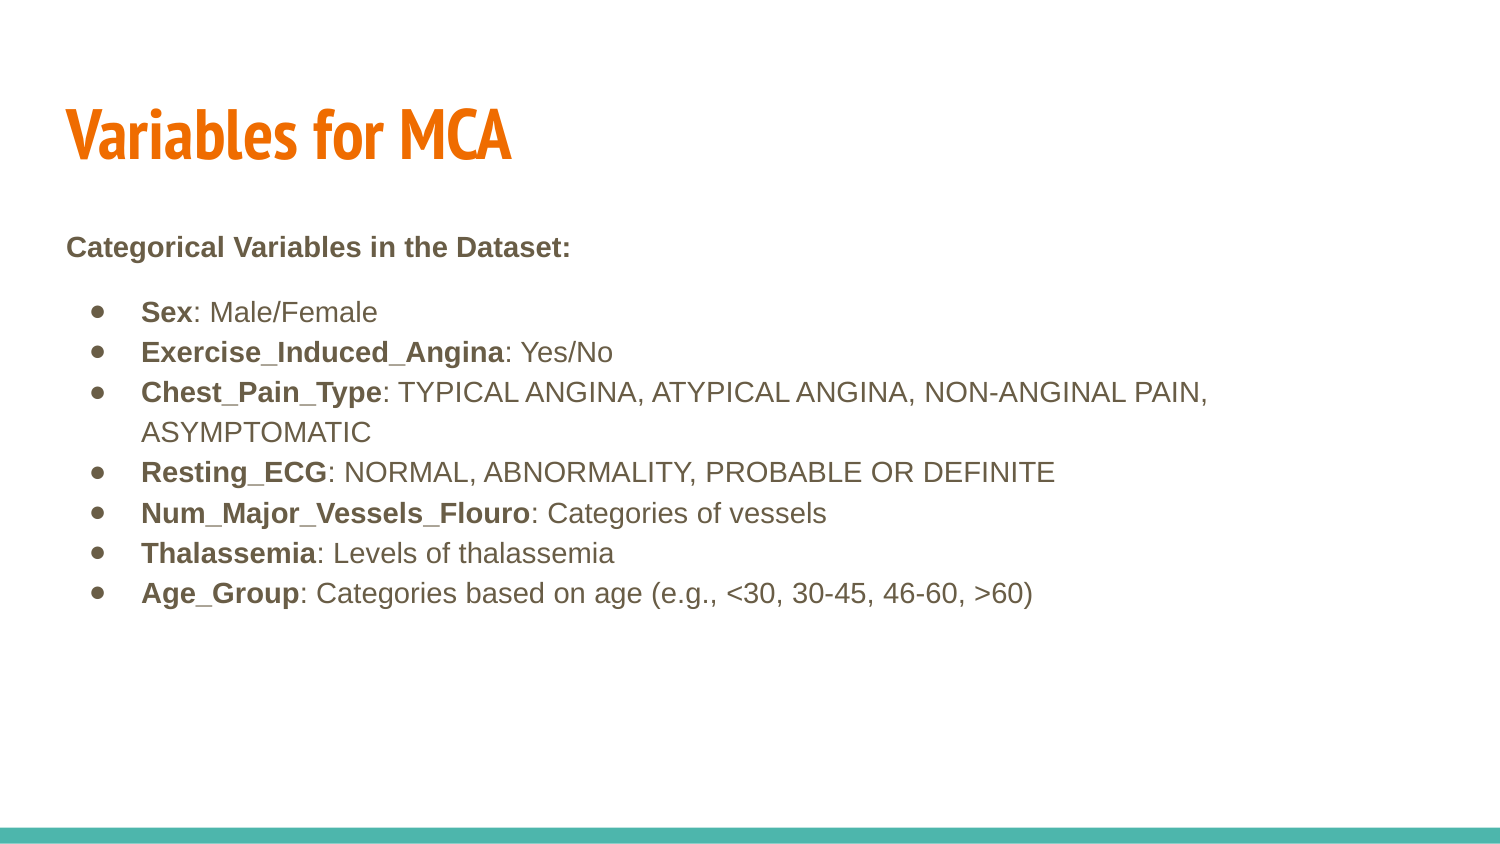

# Variables for MCA

Categorical Variables in the Dataset:
Sex: Male/Female
Exercise_Induced_Angina: Yes/No
Chest_Pain_Type: TYPICAL ANGINA, ATYPICAL ANGINA, NON-ANGINAL PAIN, ASYMPTOMATIC
Resting_ECG: NORMAL, ABNORMALITY, PROBABLE OR DEFINITE
Num_Major_Vessels_Flouro: Categories of vessels
Thalassemia: Levels of thalassemia
Age_Group: Categories based on age (e.g., <30, 30-45, 46-60, >60)